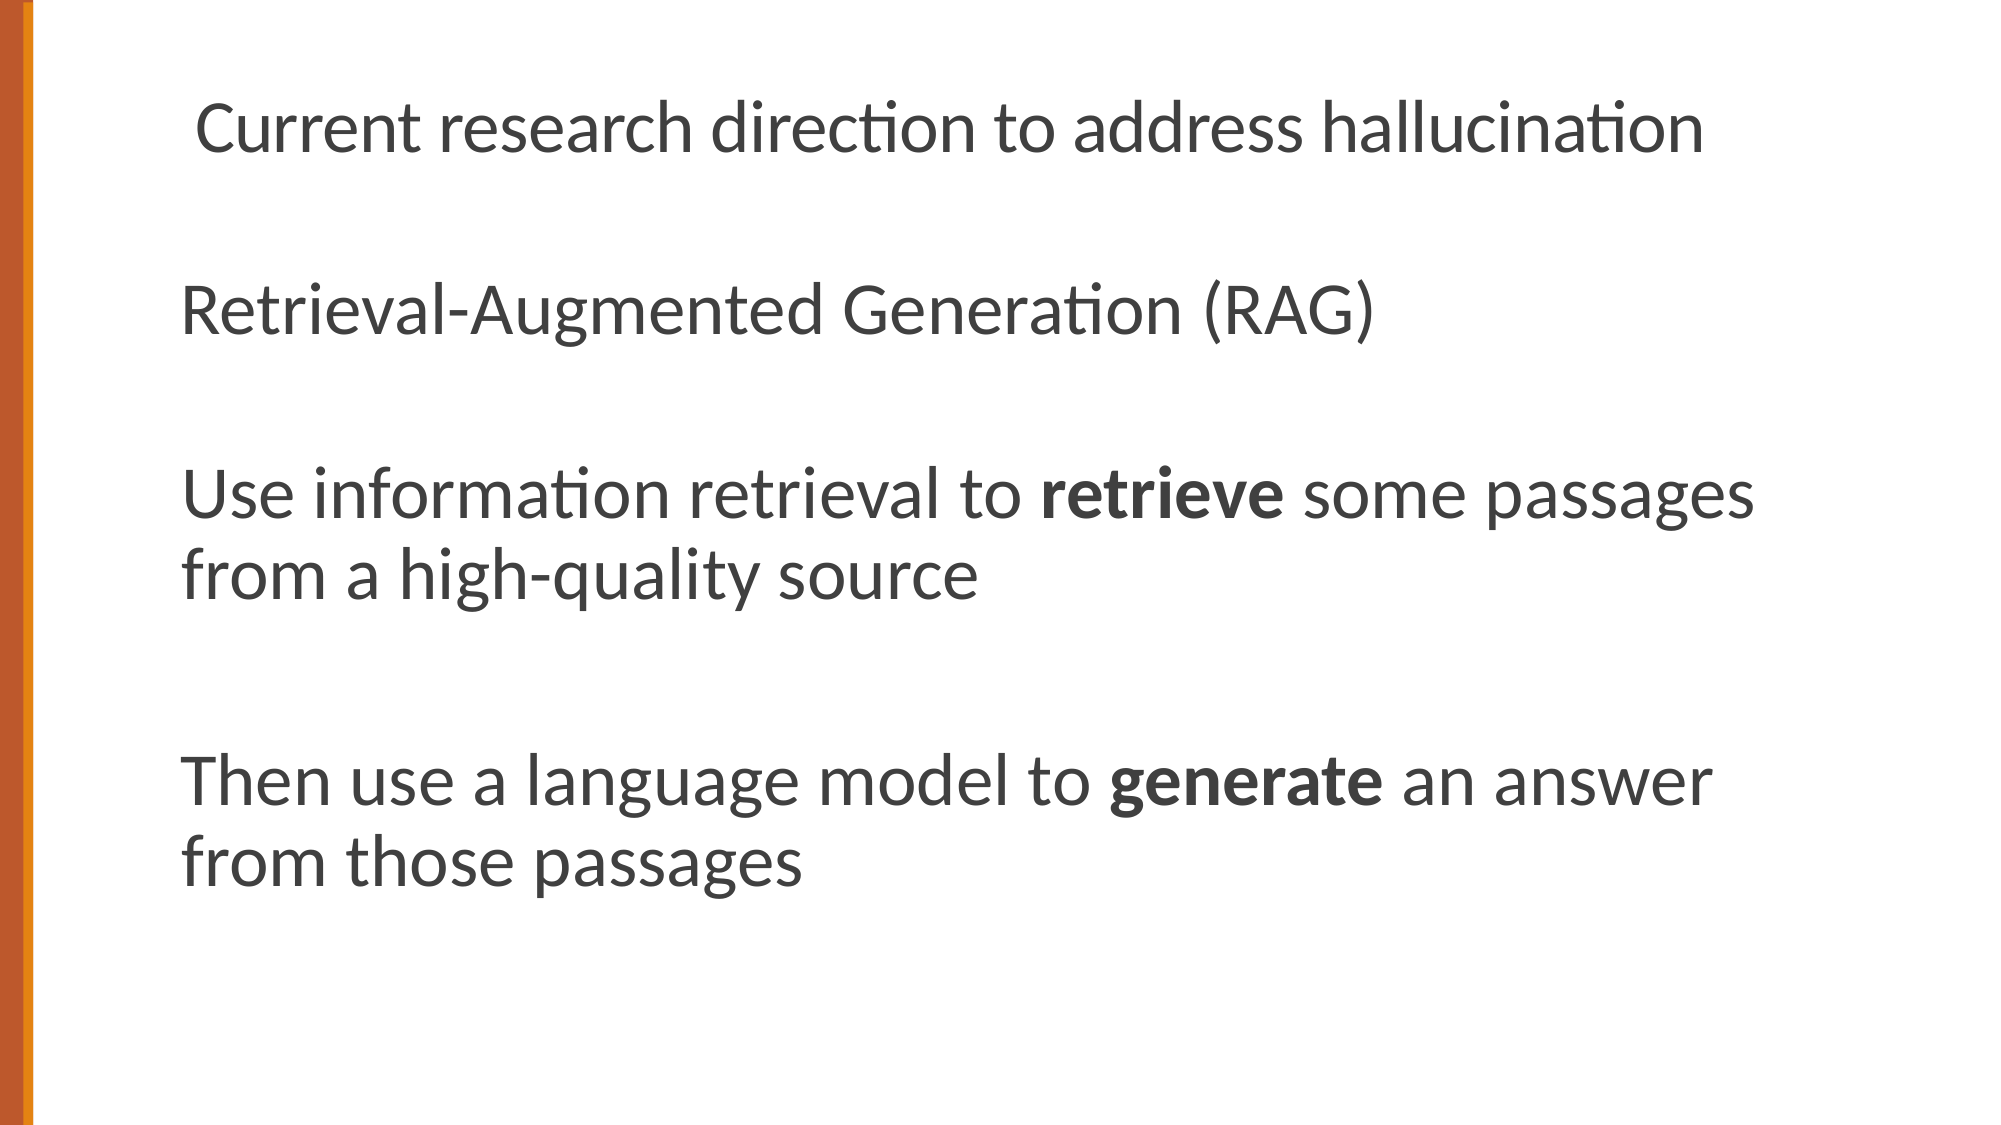

# Current research direction to address hallucination
Retrieval-Augmented Generation (RAG)
Use information retrieval to retrieve some passages from a high-quality source

Then use a language model to generate an answer from those passages